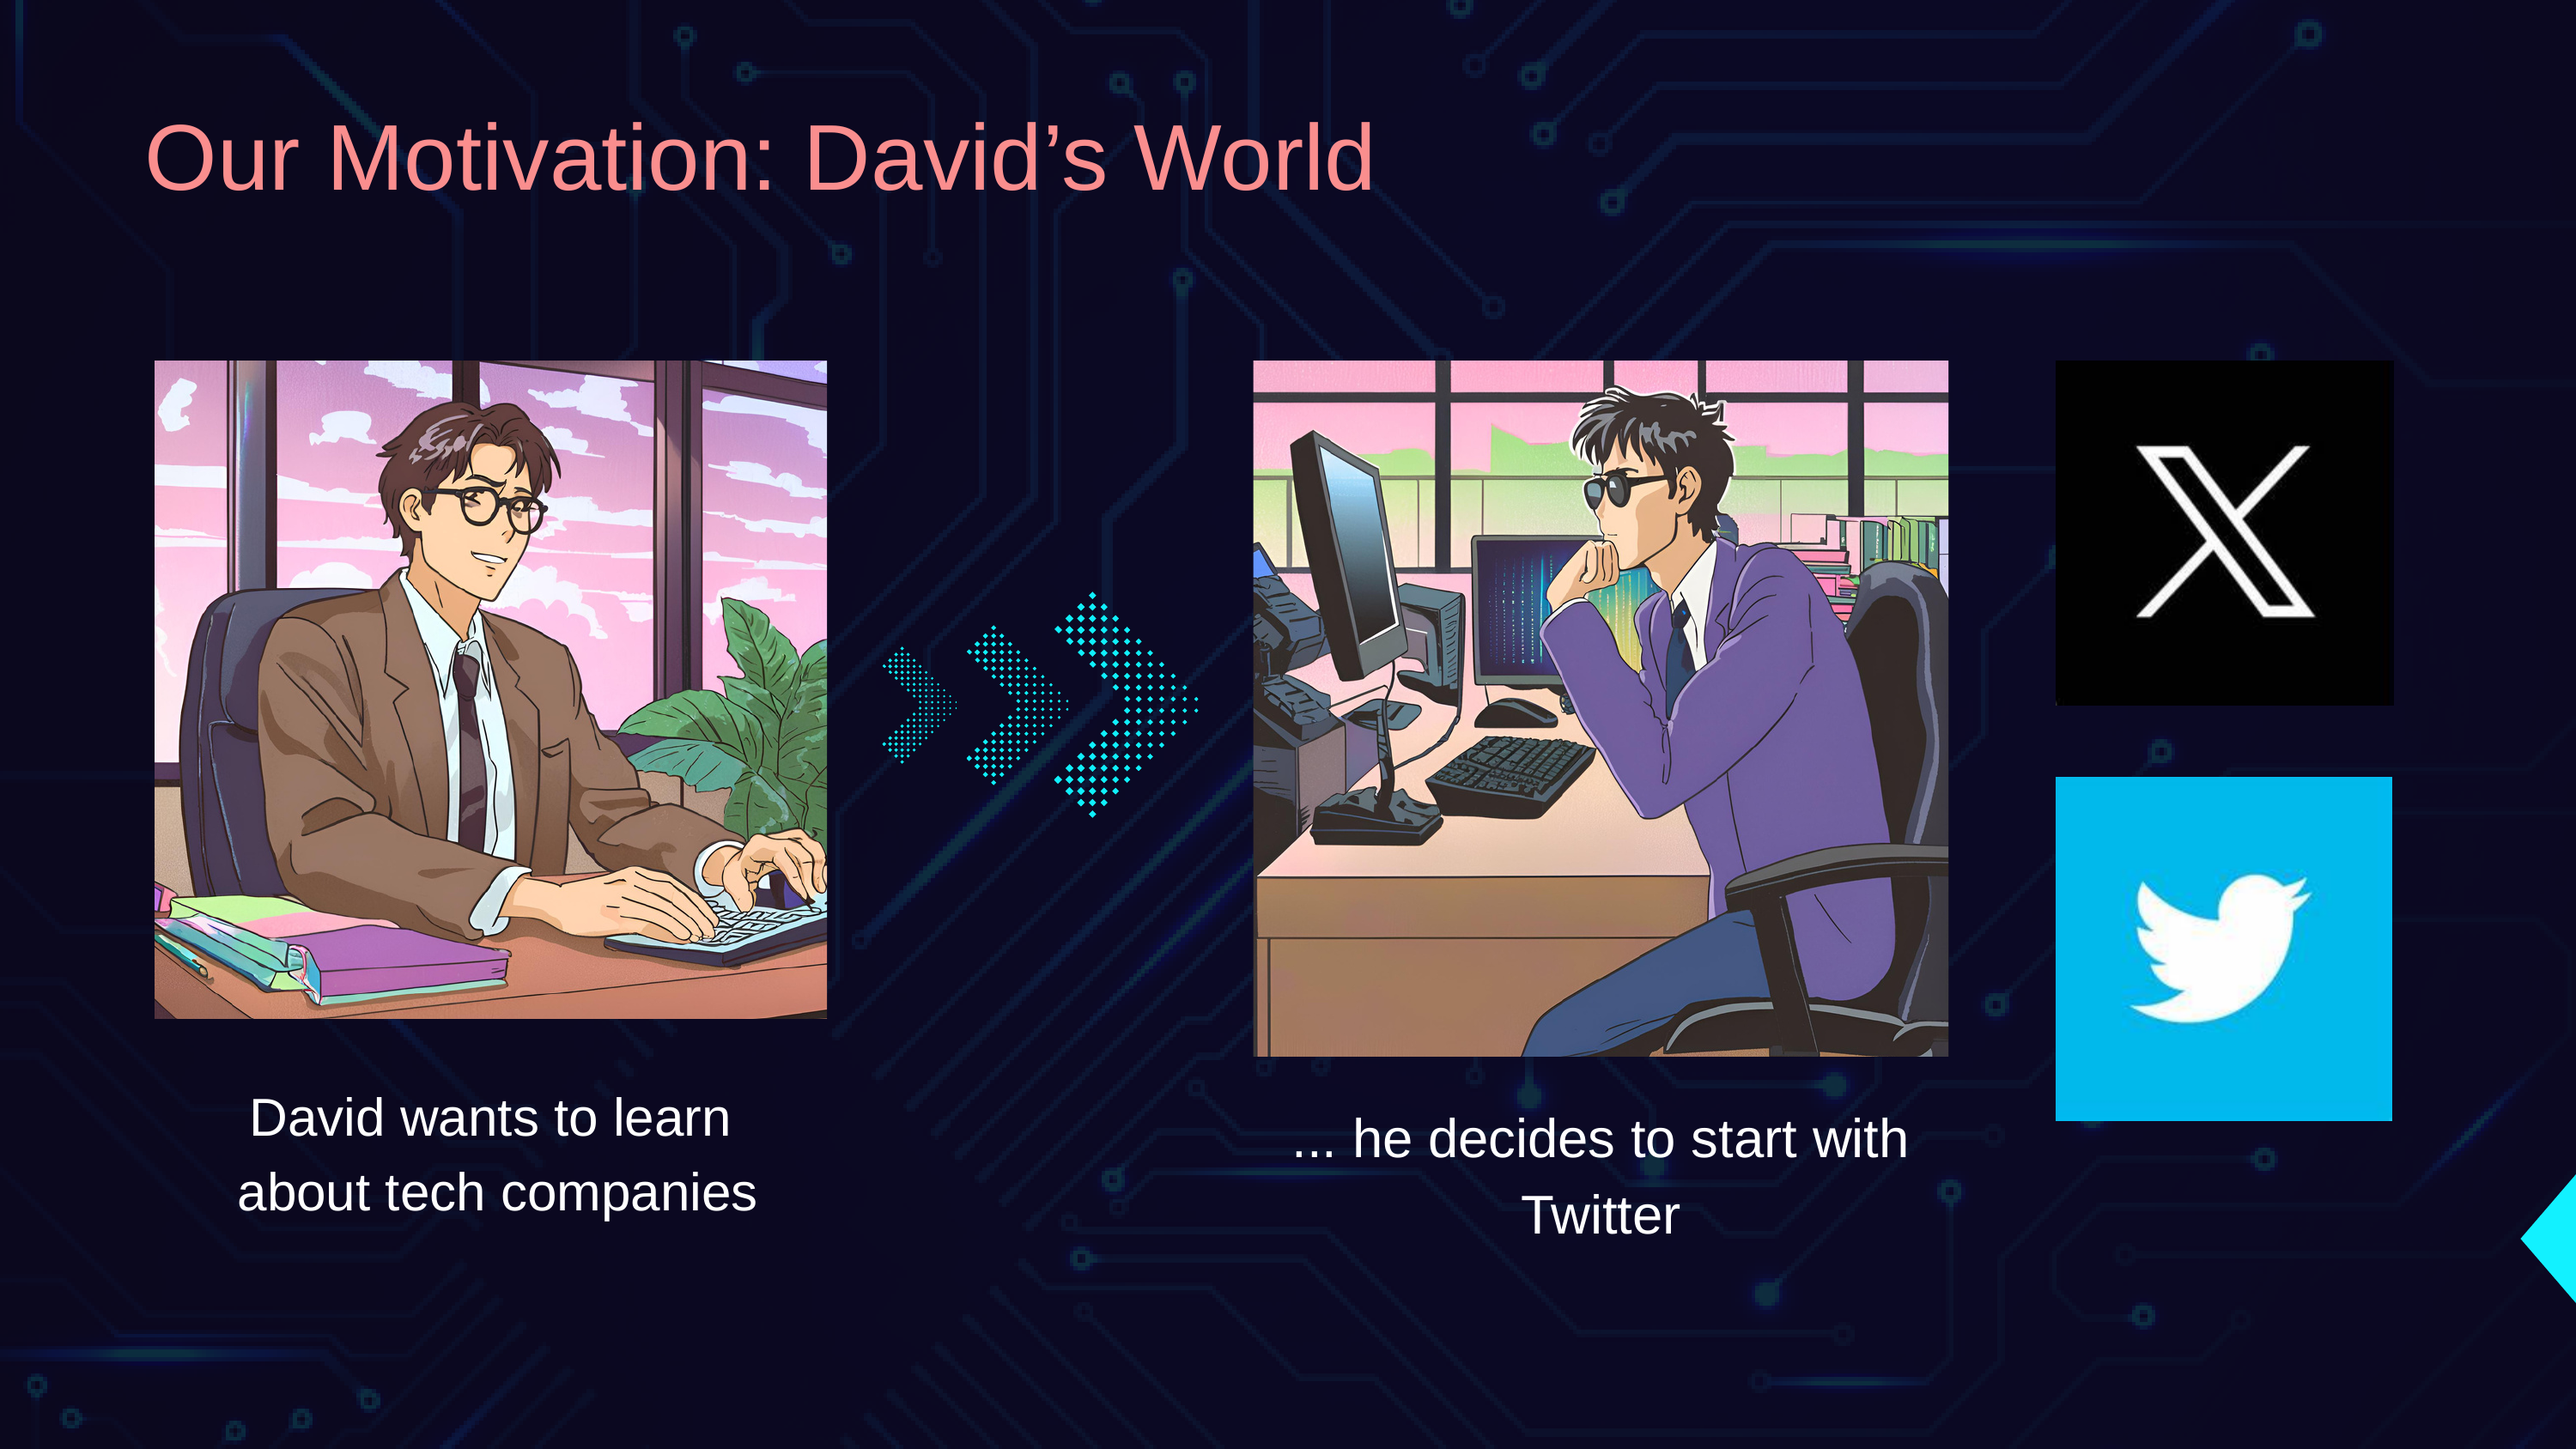

Our Motivation: David’s World

... he decides to start with Twitter

David wants to learn
 about tech companies